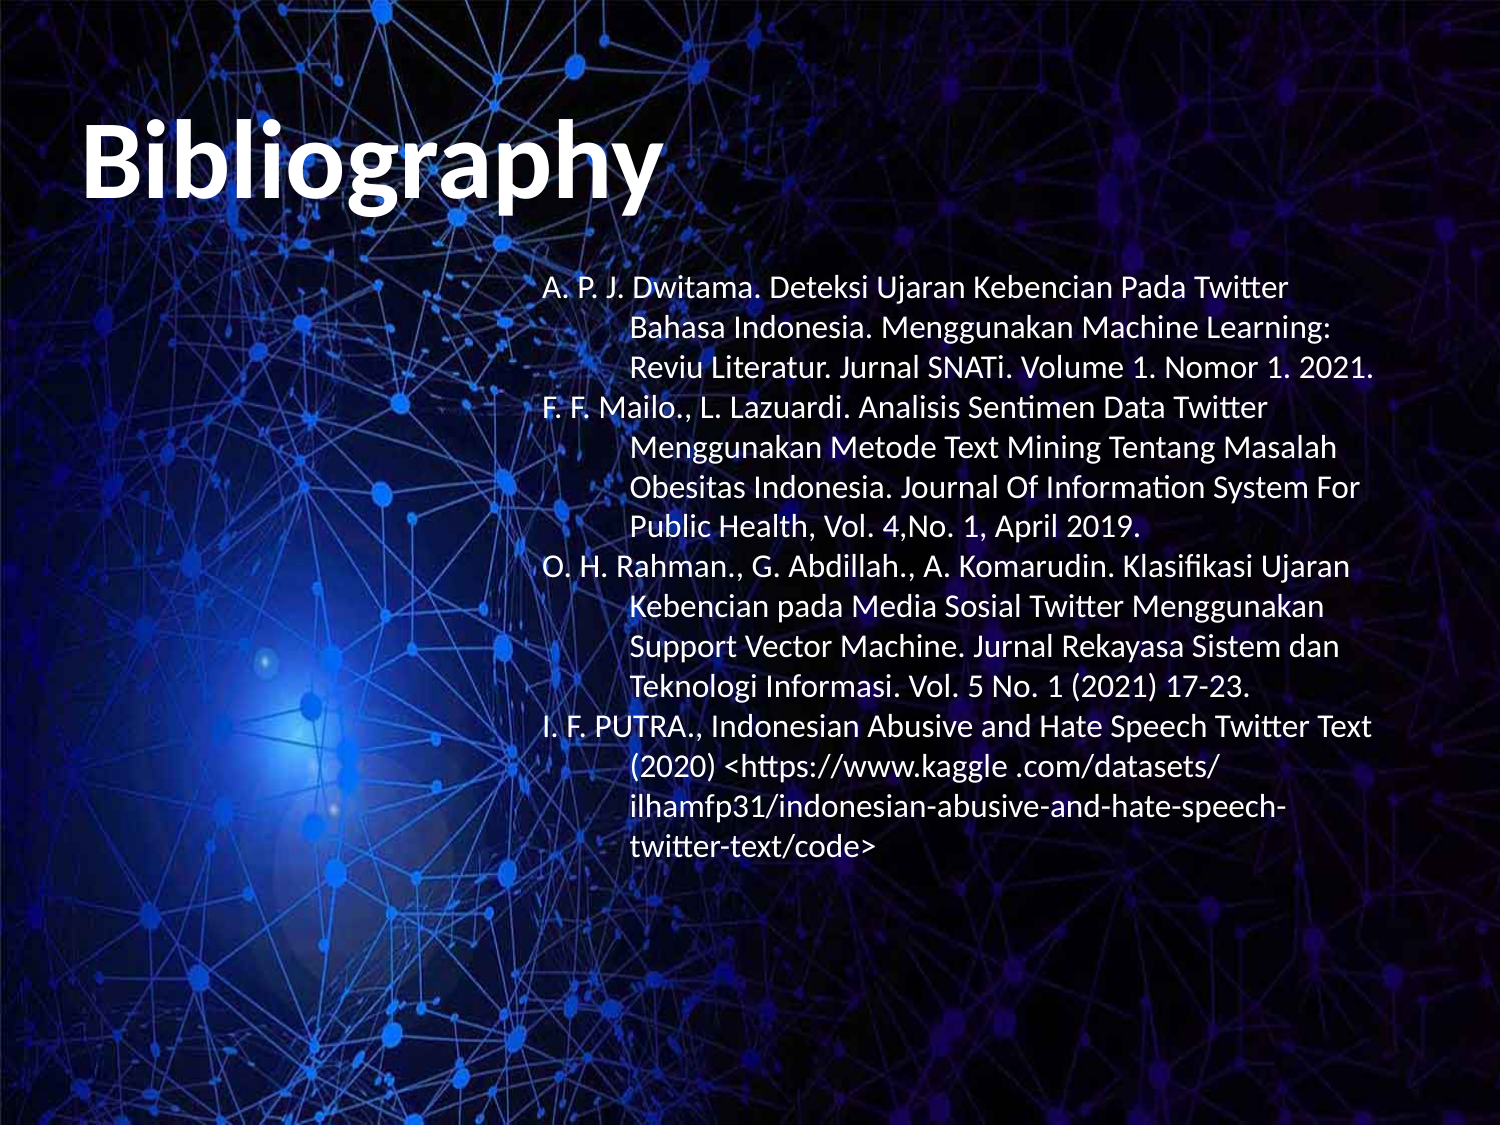

Bibliography

A. P. J. Dwitama. Deteksi Ujaran Kebencian Pada Twitter Bahasa Indonesia. Menggunakan Machine Learning: Reviu Literatur. Jurnal SNATi. Volume 1. Nomor 1. 2021.
F. F. Mailo., L. Lazuardi. Analisis Sentimen Data Twitter Menggunakan Metode Text Mining Tentang Masalah Obesitas Indonesia. Journal Of Information System For Public Health, Vol. 4,No. 1, April 2019.
O. H. Rahman., G. Abdillah., A. Komarudin. Klasifikasi Ujaran Kebencian pada Media Sosial Twitter Menggunakan Support Vector Machine. Jurnal Rekayasa Sistem dan Teknologi Informasi. Vol. 5 No. 1 (2021) 17-23.
I. F. PUTRA., Indonesian Abusive and Hate Speech Twitter Text (2020) <https://www.kaggle .com/datasets/
	ilhamfp31/indonesian-abusive-and-hate-speech-twitter-text/code>